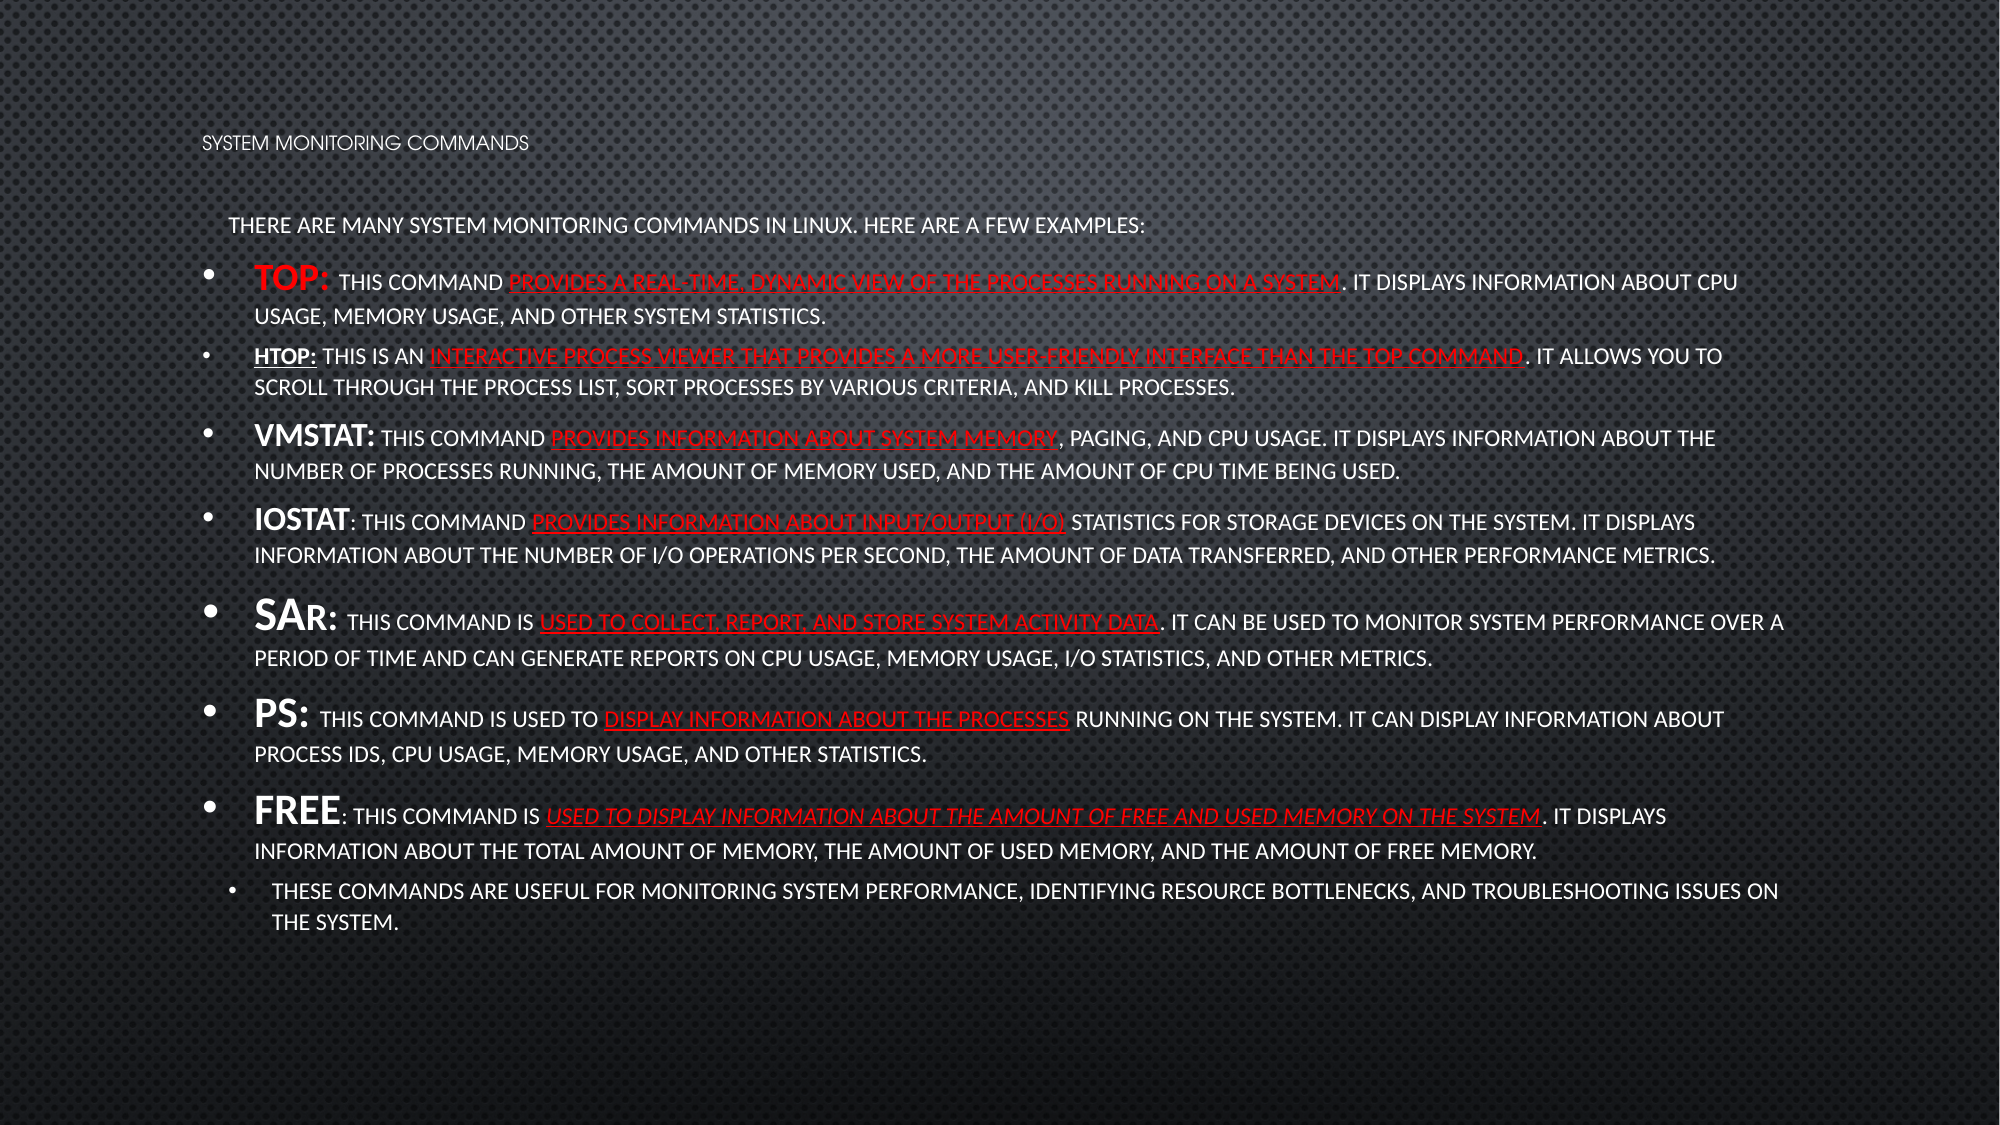

# SYSTEM MONITORING COMMANDS
There are many system monitoring commands in Linux. Here are a few examples:
top: This command provides a real-time, dynamic view of the processes running on a system. It displays information about CPU usage, memory usage, and other system statistics.
htop: This is an interactive process viewer that provides a more user-friendly interface than the top command. It allows you to scroll through the process list, sort processes by various criteria, and kill processes.
vmstat: This command provides information about system memory, paging, and CPU usage. It displays information about the number of processes running, the amount of memory used, and the amount of CPU time being used.
iostat: This command provides information about input/output (I/O) statistics for storage devices on the system. It displays information about the number of I/O operations per second, the amount of data transferred, and other performance metrics.
sar: This command is used to collect, report, and store system activity data. It can be used to monitor system performance over a period of time and can generate reports on CPU usage, memory usage, I/O statistics, and other metrics.
ps: This command is used to display information about the processes running on the system. It can display information about process IDs, CPU usage, memory usage, and other statistics.
free: This command is used to display information about the amount of free and used memory on the system. It displays information about the total amount of memory, the amount of used memory, and the amount of free memory.
These commands are useful for monitoring system performance, identifying resource bottlenecks, and troubleshooting issues on the system.